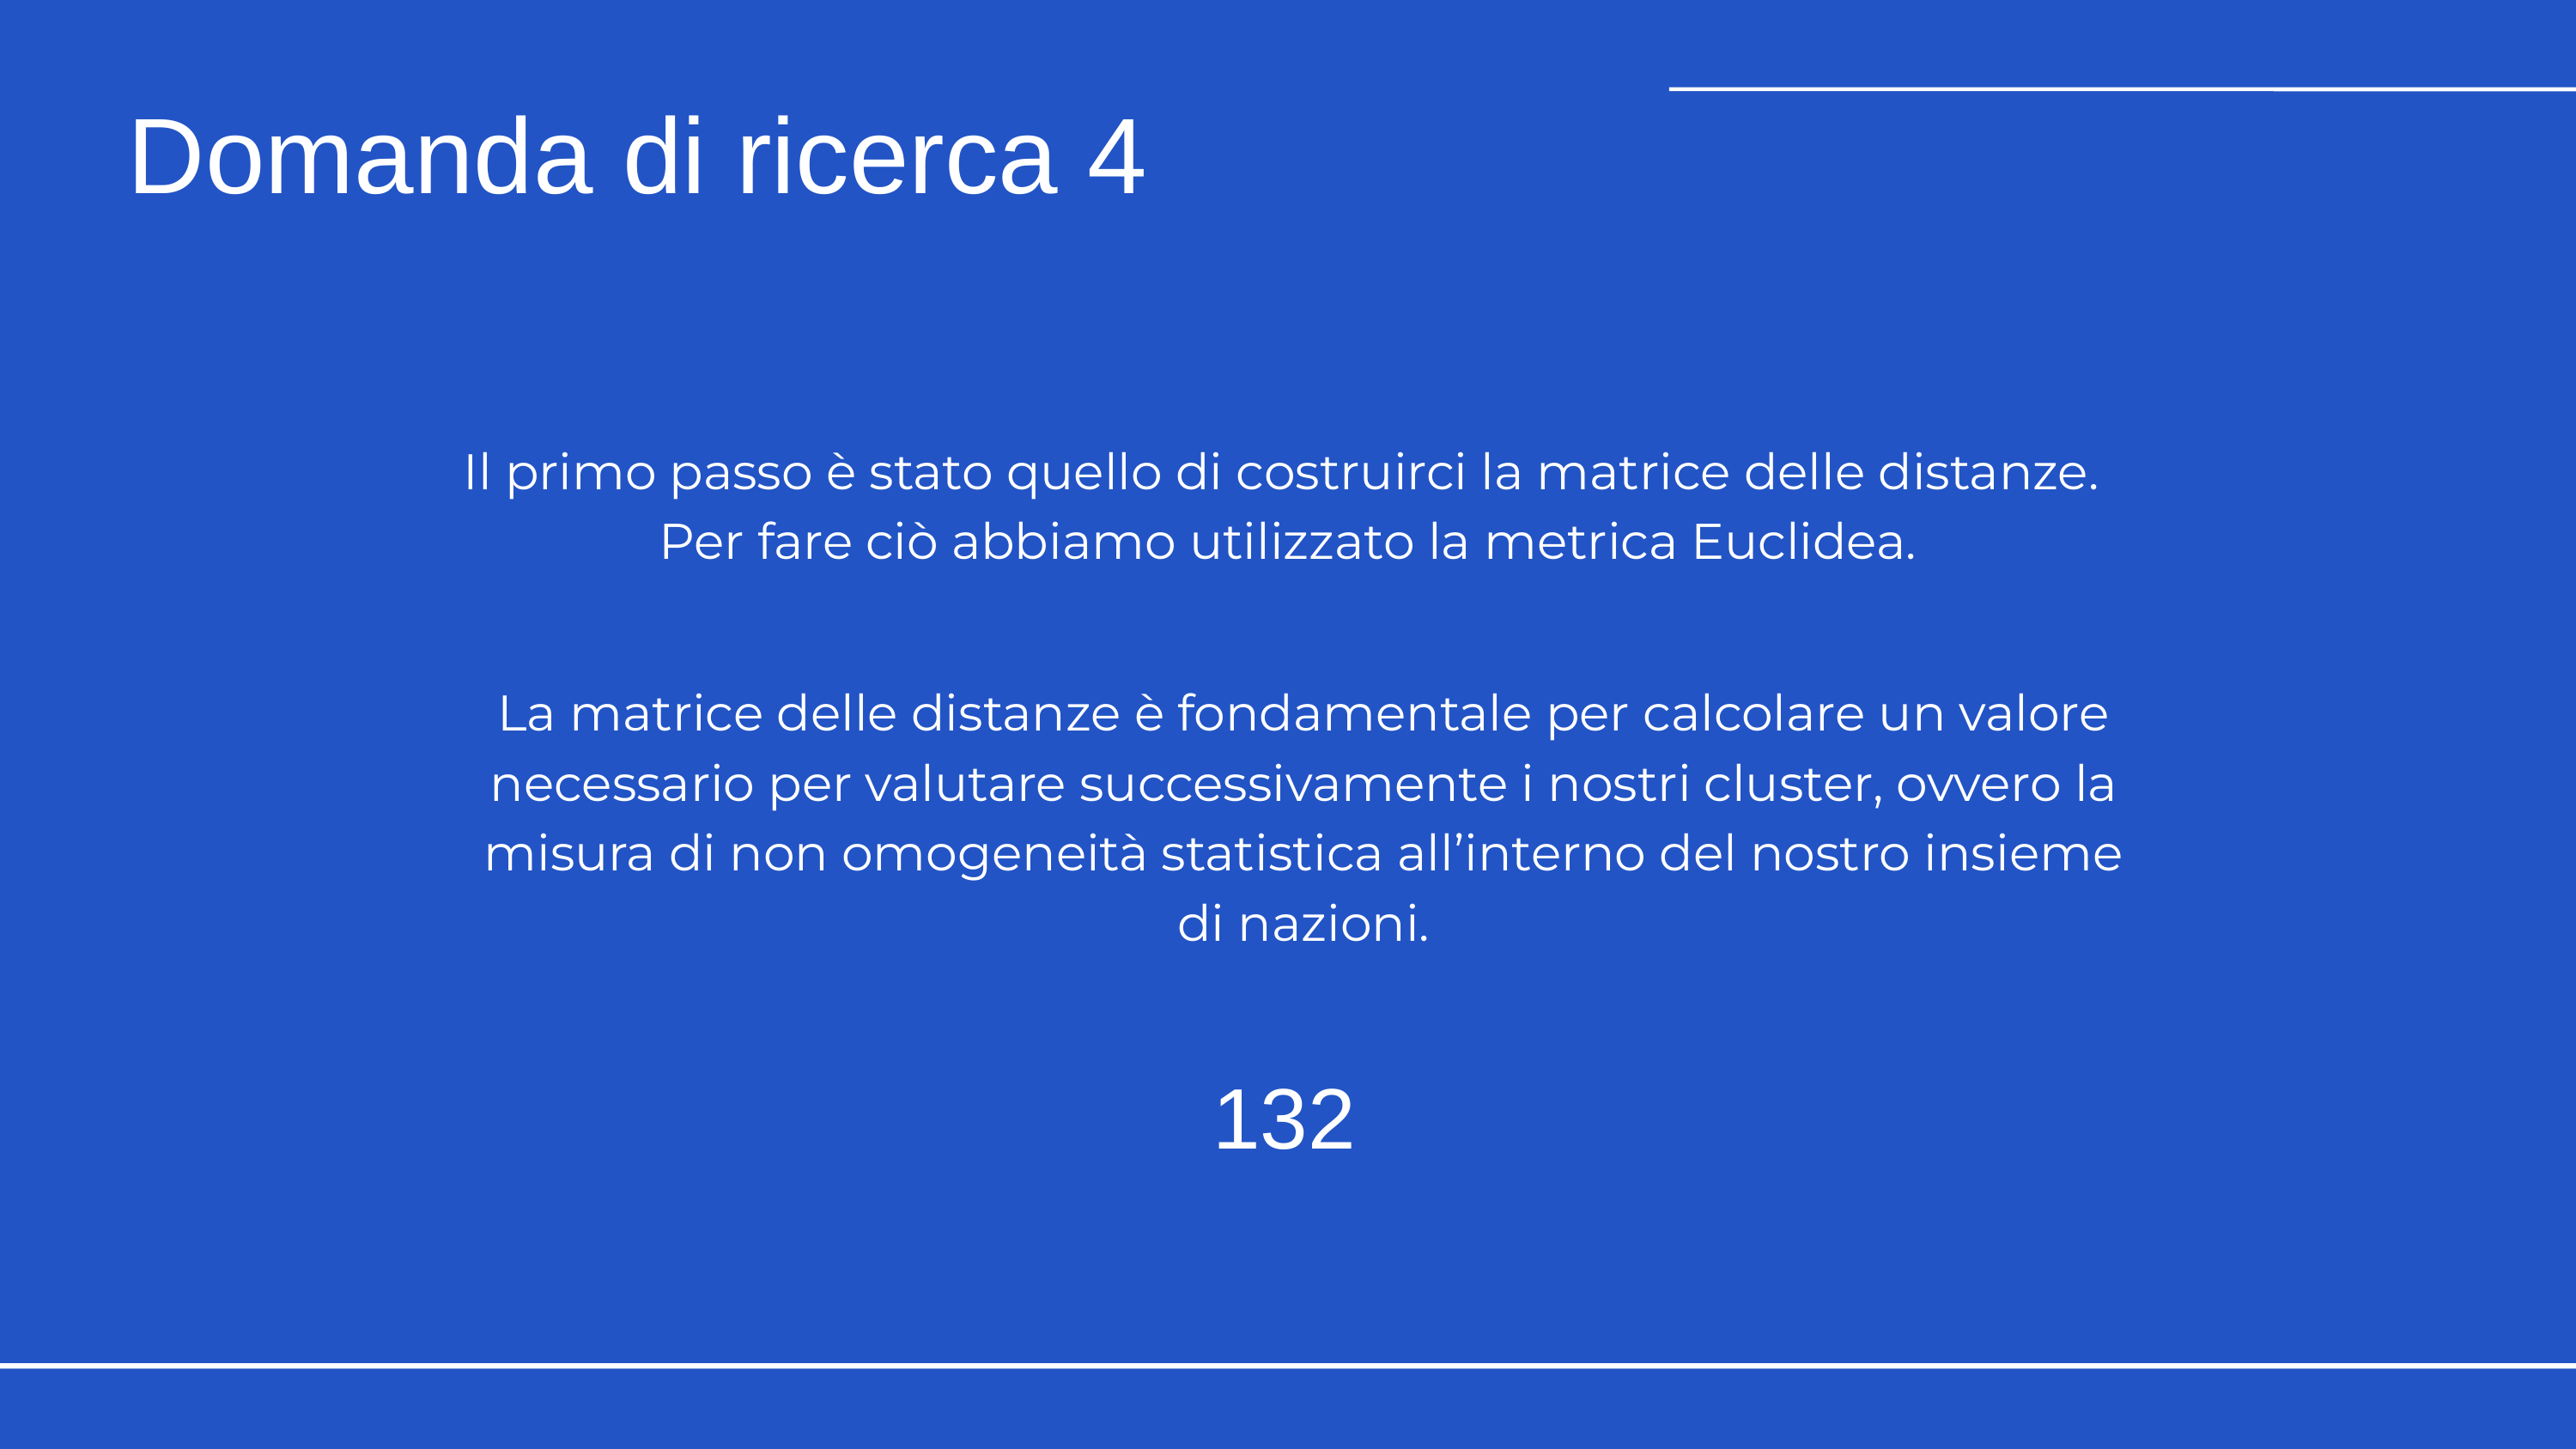

Domanda di ricerca 4

Il primo passo è stato quello di costruirci la matrice delle distanze.
Per fare ciò abbiamo utilizzato la metrica Euclidea.
La matrice delle distanze è fondamentale per calcolare un valore necessario per valutare successivamente i nostri cluster, ovvero la misura di non omogeneità statistica all’interno del nostro insieme di nazioni.
132